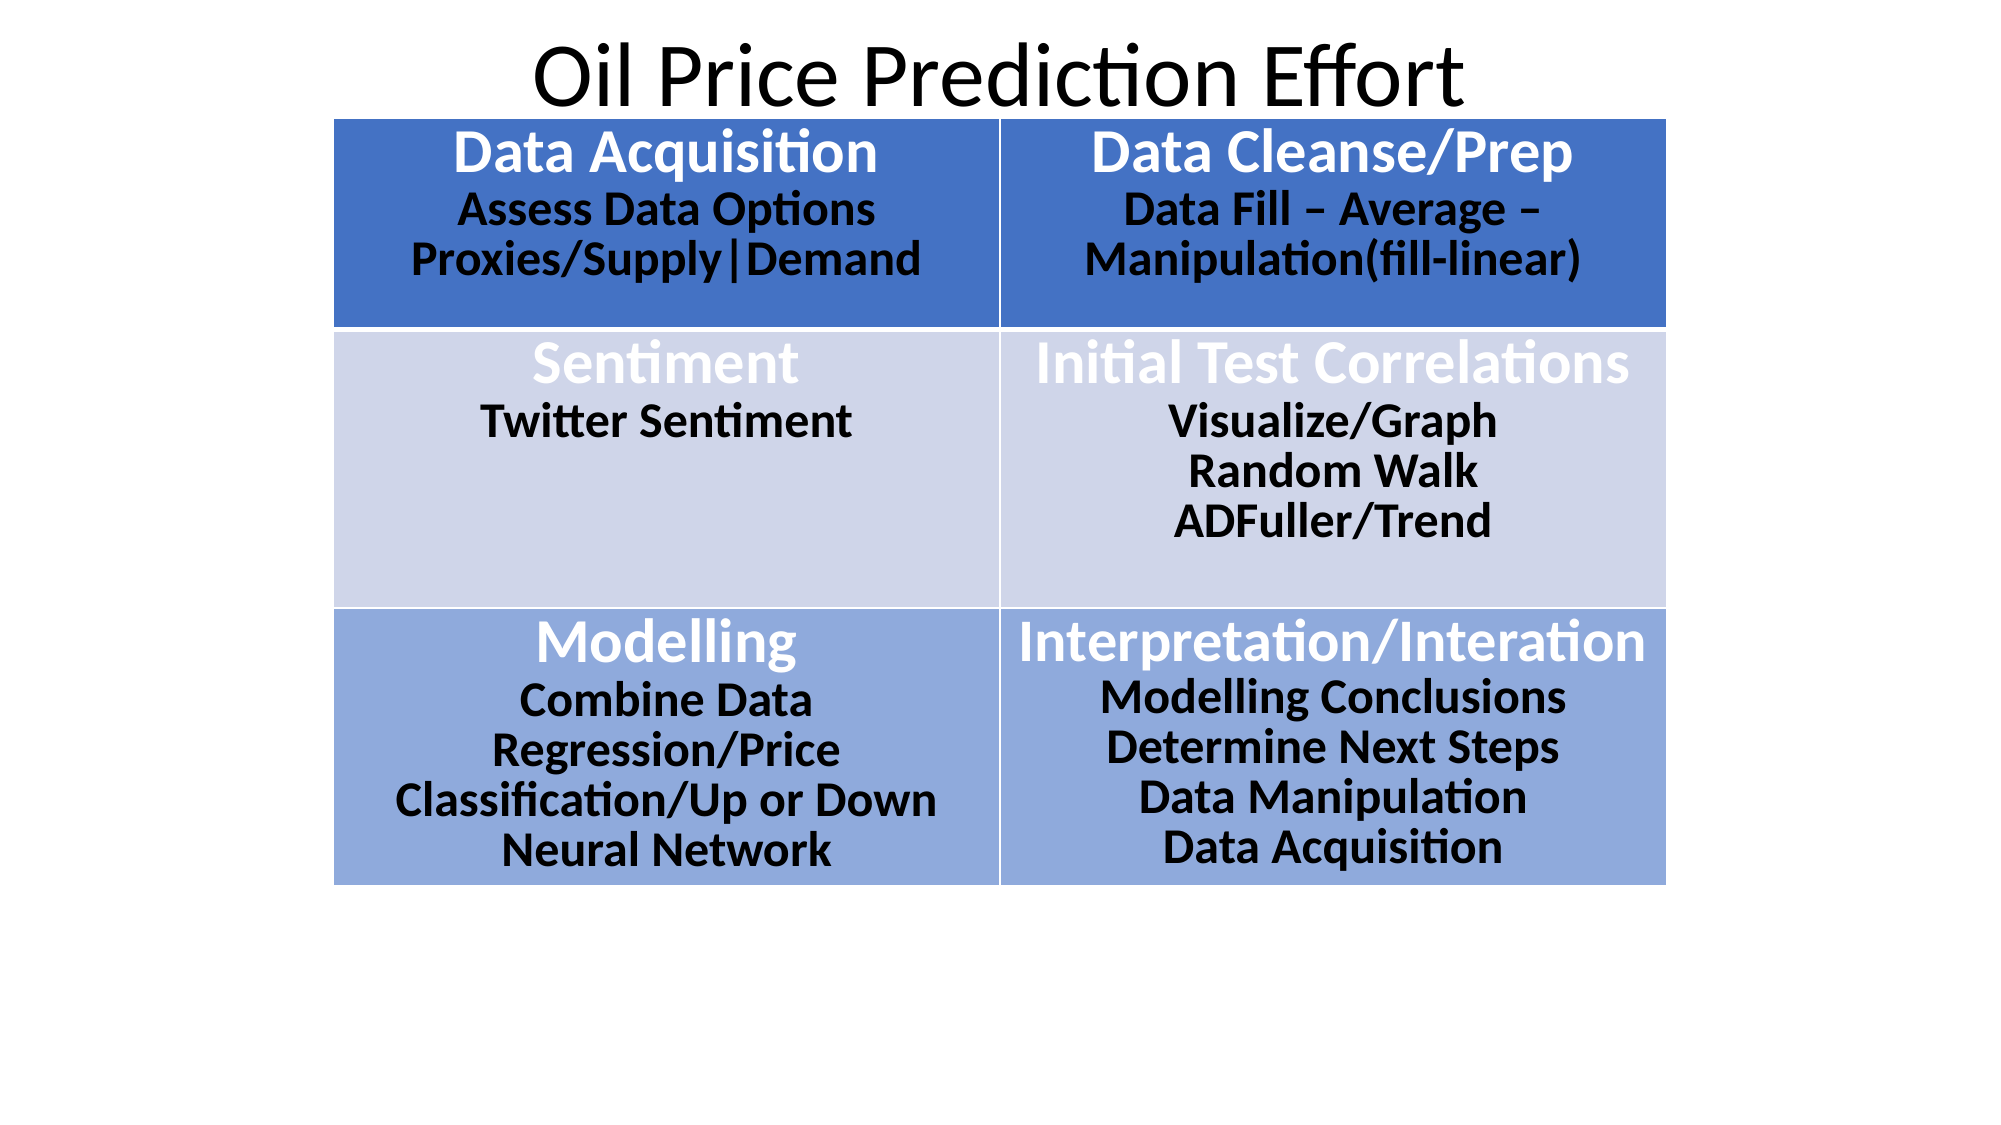

# Oil Price Prediction Effort
| Data Acquisition Assess Data Options Proxies/Supply|Demand | Data Cleanse/Prep Data Fill – Average – Manipulation(fill-linear) |
| --- | --- |
| Sentiment Twitter Sentiment | Initial Test Correlations Visualize/Graph Random Walk ADFuller/Trend |
| Modelling Combine Data Regression/Price Classification/Up or Down Neural Network | Interpretation/Interation Modelling Conclusions Determine Next Steps Data Manipulation Data Acquisition |